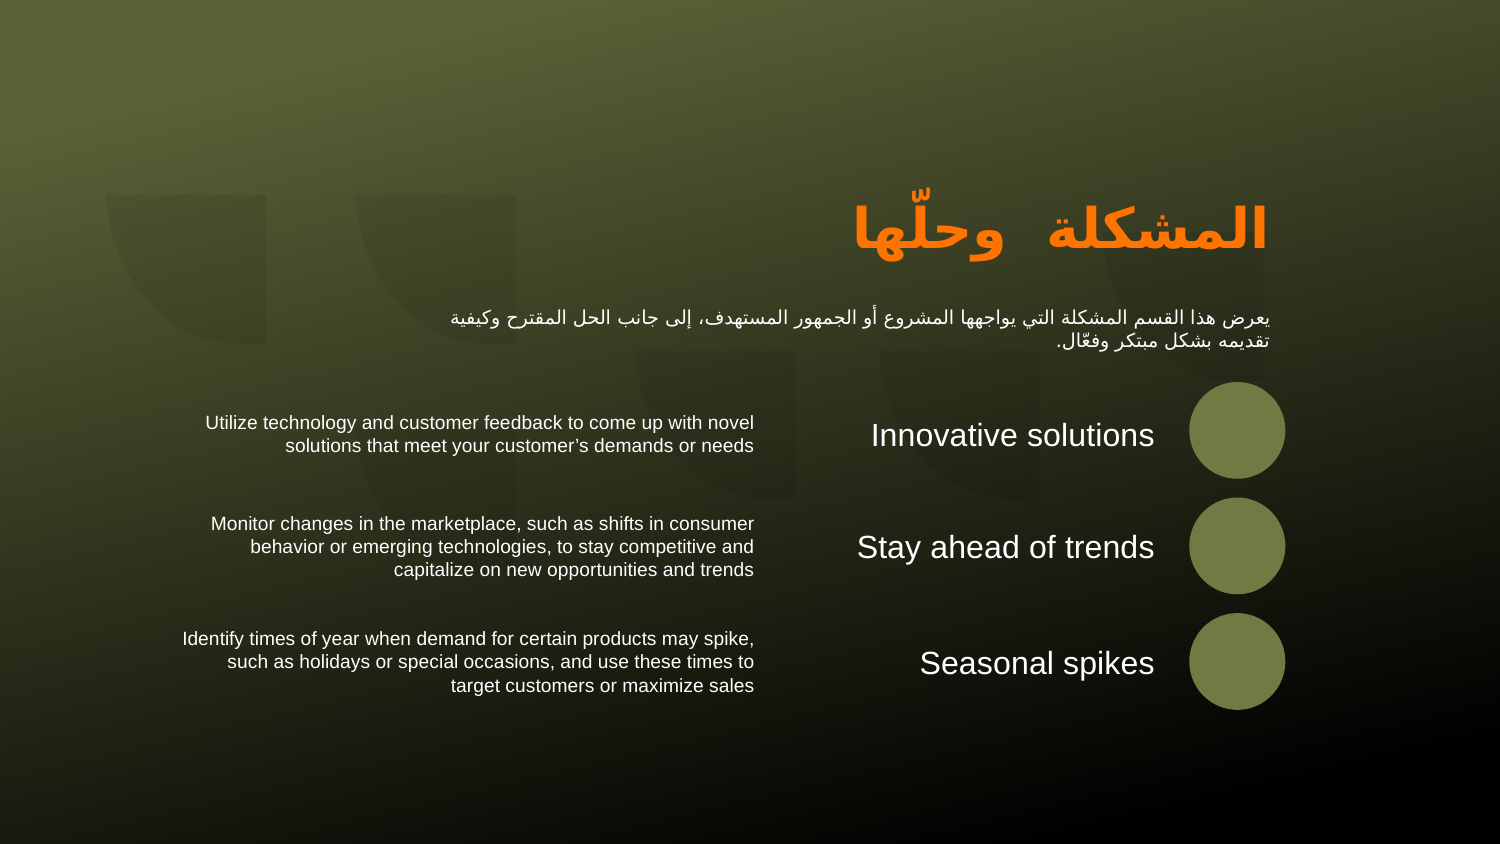

المشكلة  وحلّها
يعرض هذا القسم المشكلة التي يواجهها المشروع أو الجمهور المستهدف، إلى جانب الحل المقترح وكيفية تقديمه بشكل مبتكر وفعّال.

Utilize technology and customer feedback to come up with novel solutions that meet your customer’s demands or needs
Innovative solutions

Monitor changes in the marketplace, such as shifts in consumer behavior or emerging technologies, to stay competitive and capitalize on new opportunities and trends
Stay ahead of trends

Identify times of year when demand for certain products may spike, such as holidays or special occasions, and use these times to target customers or maximize sales
Seasonal spikes